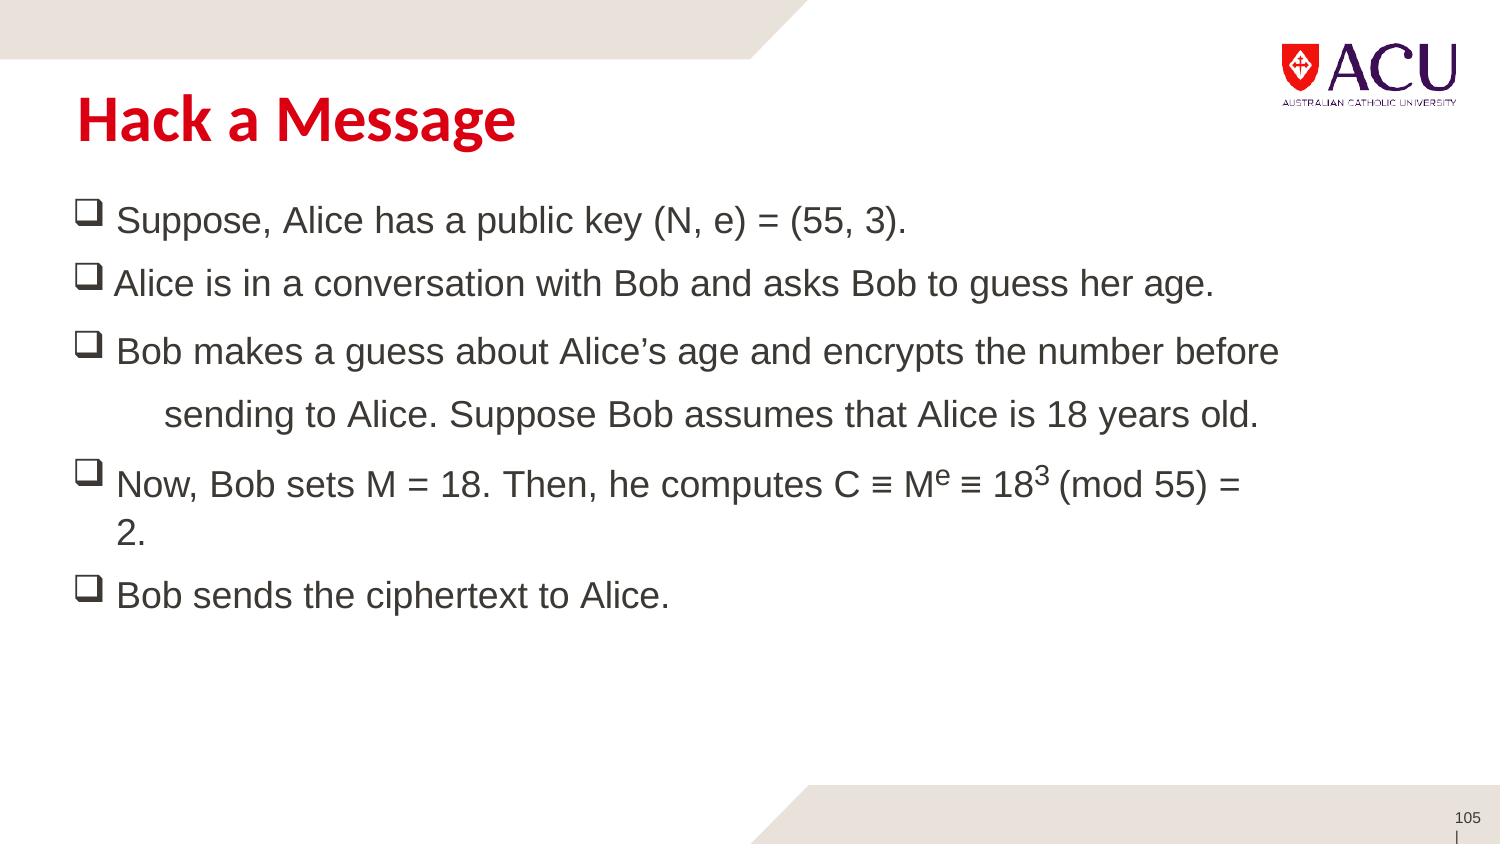

# Hack a Message
Suppose, Alice has a public key (N, e) = (55, 3).
Alice is in a conversation with Bob and asks Bob to guess her age.
Bob makes a guess about Alice’s age and encrypts the number before 	sending to Alice. Suppose Bob assumes that Alice is 18 years old.
Now, Bob sets M = 18. Then, he computes C ≡ Me ≡ 183 (mod 55) = 2.
Bob sends the ciphertext to Alice.
105 |